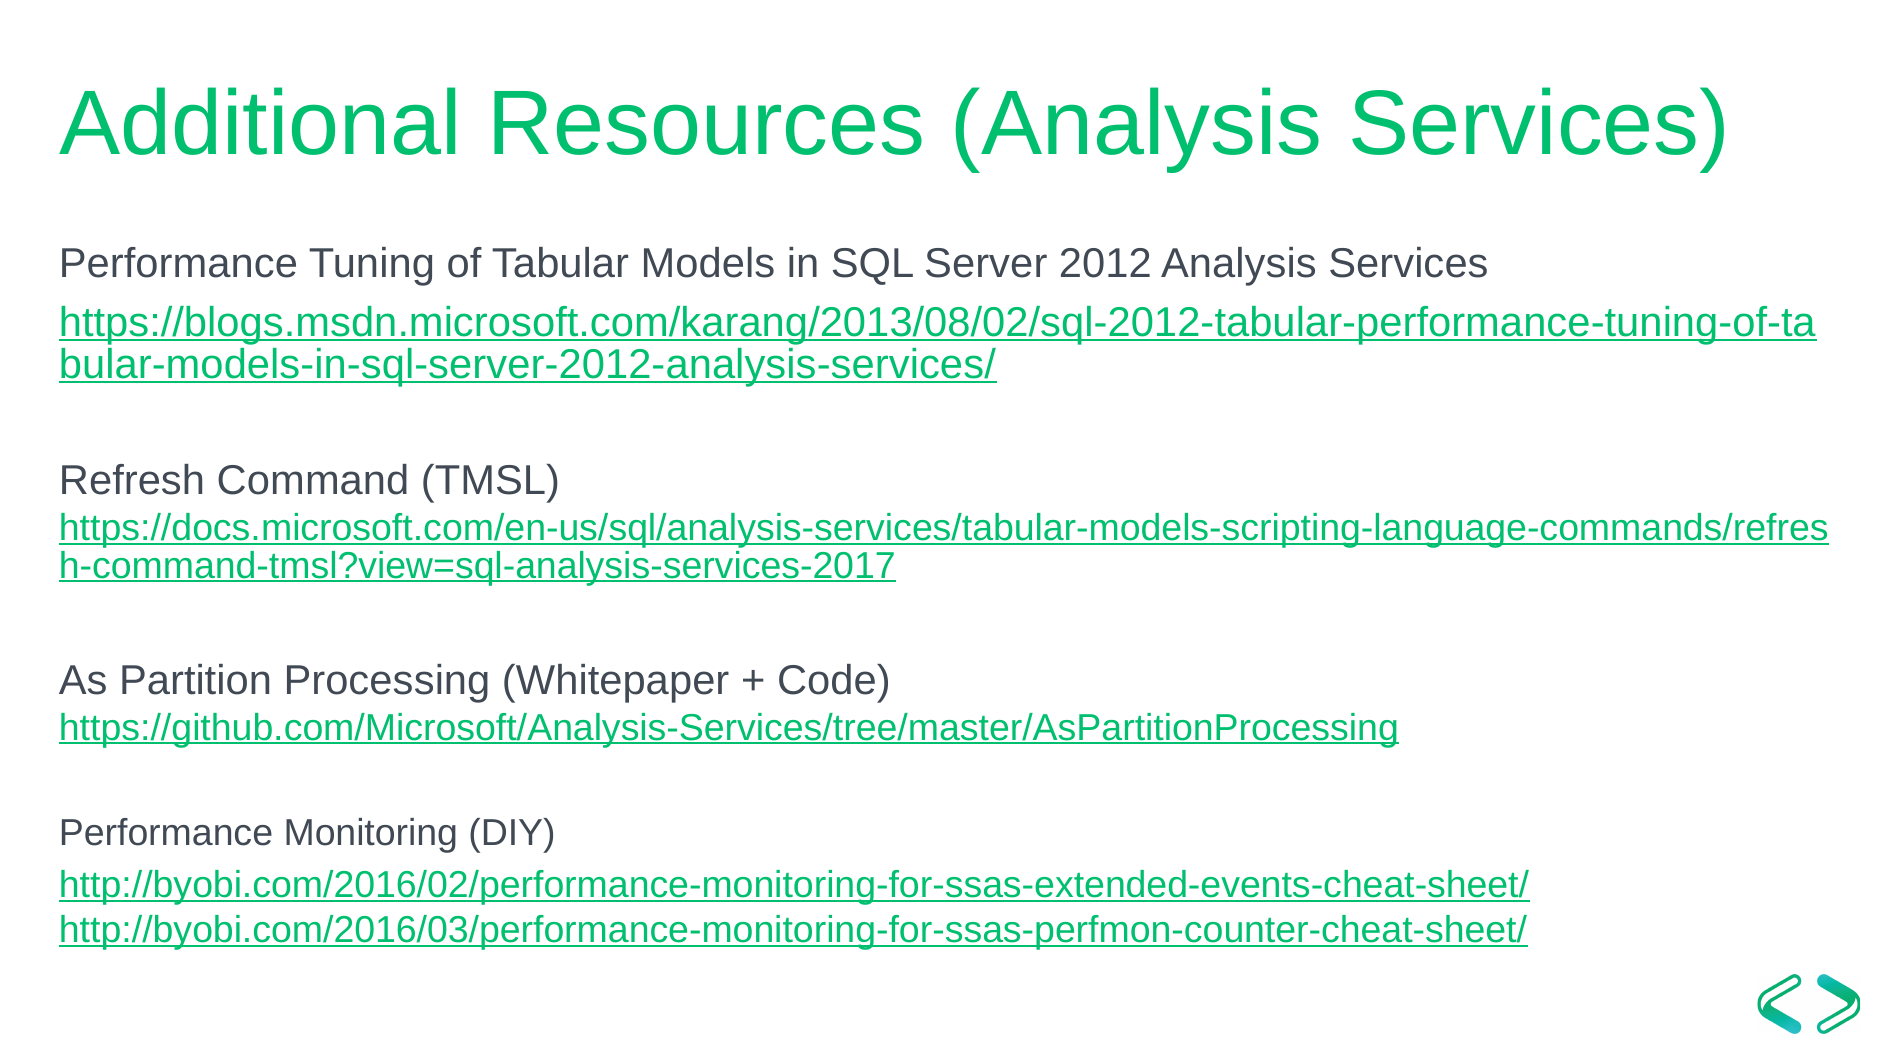

# Additional Resources (Analysis Services)
Performance Tuning of Tabular Models in SQL Server 2012 Analysis Services
https://blogs.msdn.microsoft.com/karang/2013/08/02/sql-2012-tabular-performance-tuning-of-tabular-models-in-sql-server-2012-analysis-services/

Refresh Command (TMSL)
https://docs.microsoft.com/en-us/sql/analysis-services/tabular-models-scripting-language-commands/refresh-command-tmsl?view=sql-analysis-services-2017

As Partition Processing (Whitepaper + Code)
https://github.com/Microsoft/Analysis-Services/tree/master/AsPartitionProcessing

Performance Monitoring (DIY)
http://byobi.com/2016/02/performance-monitoring-for-ssas-extended-events-cheat-sheet/
http://byobi.com/2016/03/performance-monitoring-for-ssas-perfmon-counter-cheat-sheet/